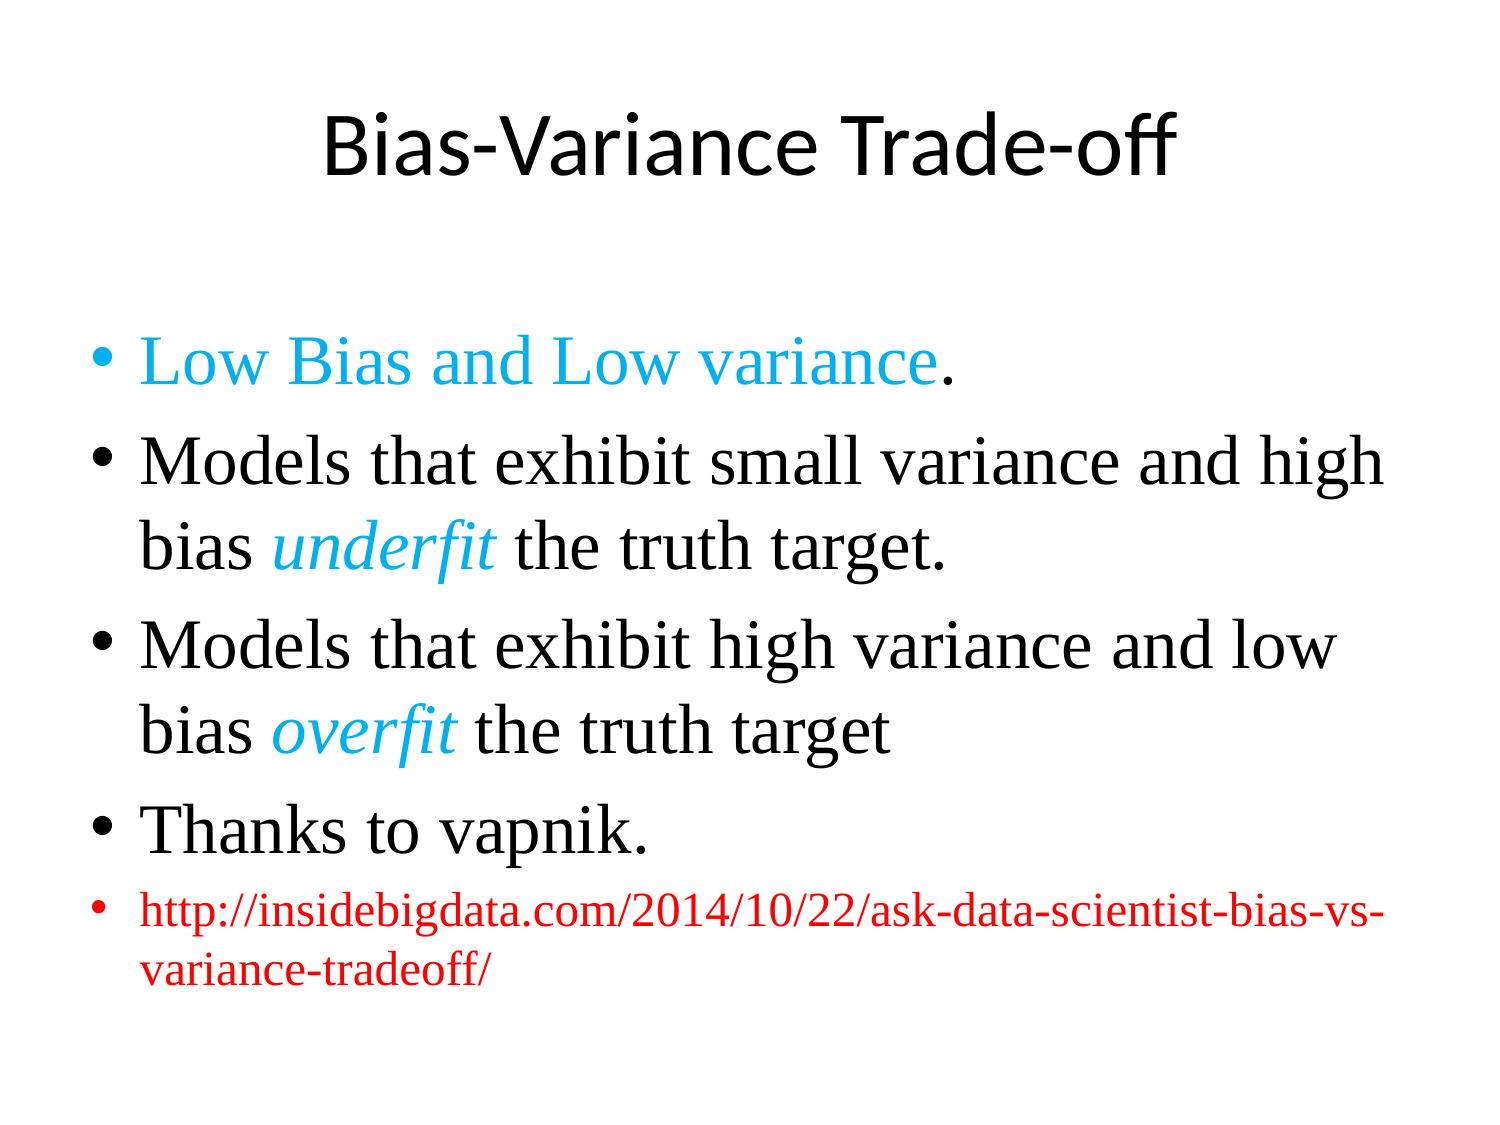

# Bias-Variance Trade-off

Low Bias and Low variance.
Models that exhibit small variance and high bias underfit the truth target.
Models that exhibit high variance and low bias overfit the truth target
Thanks to vapnik.
http://insidebigdata.com/2014/10/22/ask-data-scientist-bias-vs-variance-tradeoff/